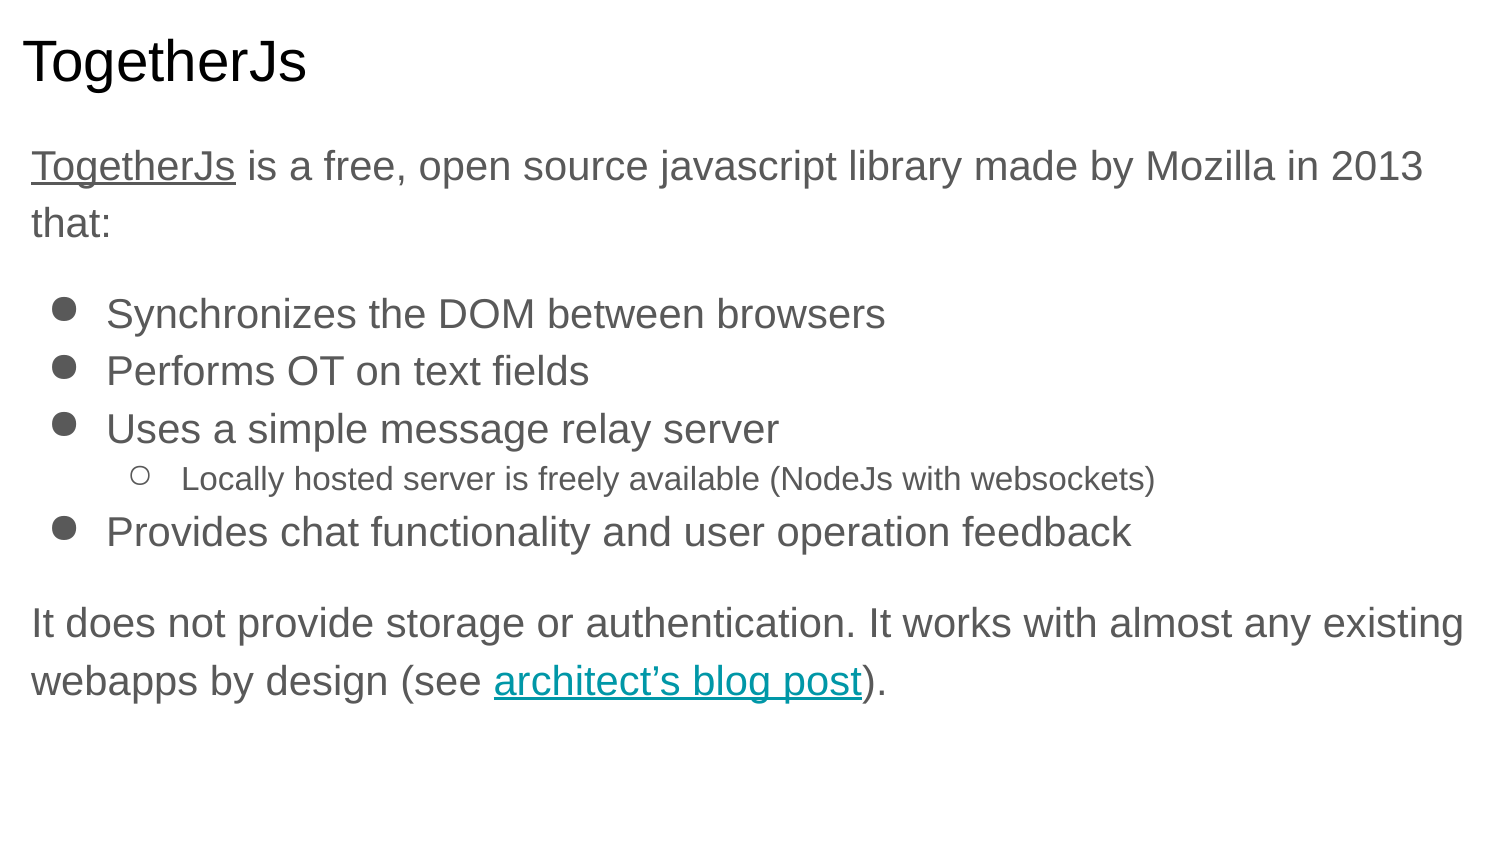

# TogetherJs
TogetherJs is a free, open source javascript library made by Mozilla in 2013 that:
Synchronizes the DOM between browsers
Performs OT on text fields
Uses a simple message relay server
Locally hosted server is freely available (NodeJs with websockets)
Provides chat functionality and user operation feedback
It does not provide storage or authentication. It works with almost any existing webapps by design (see architect’s blog post).